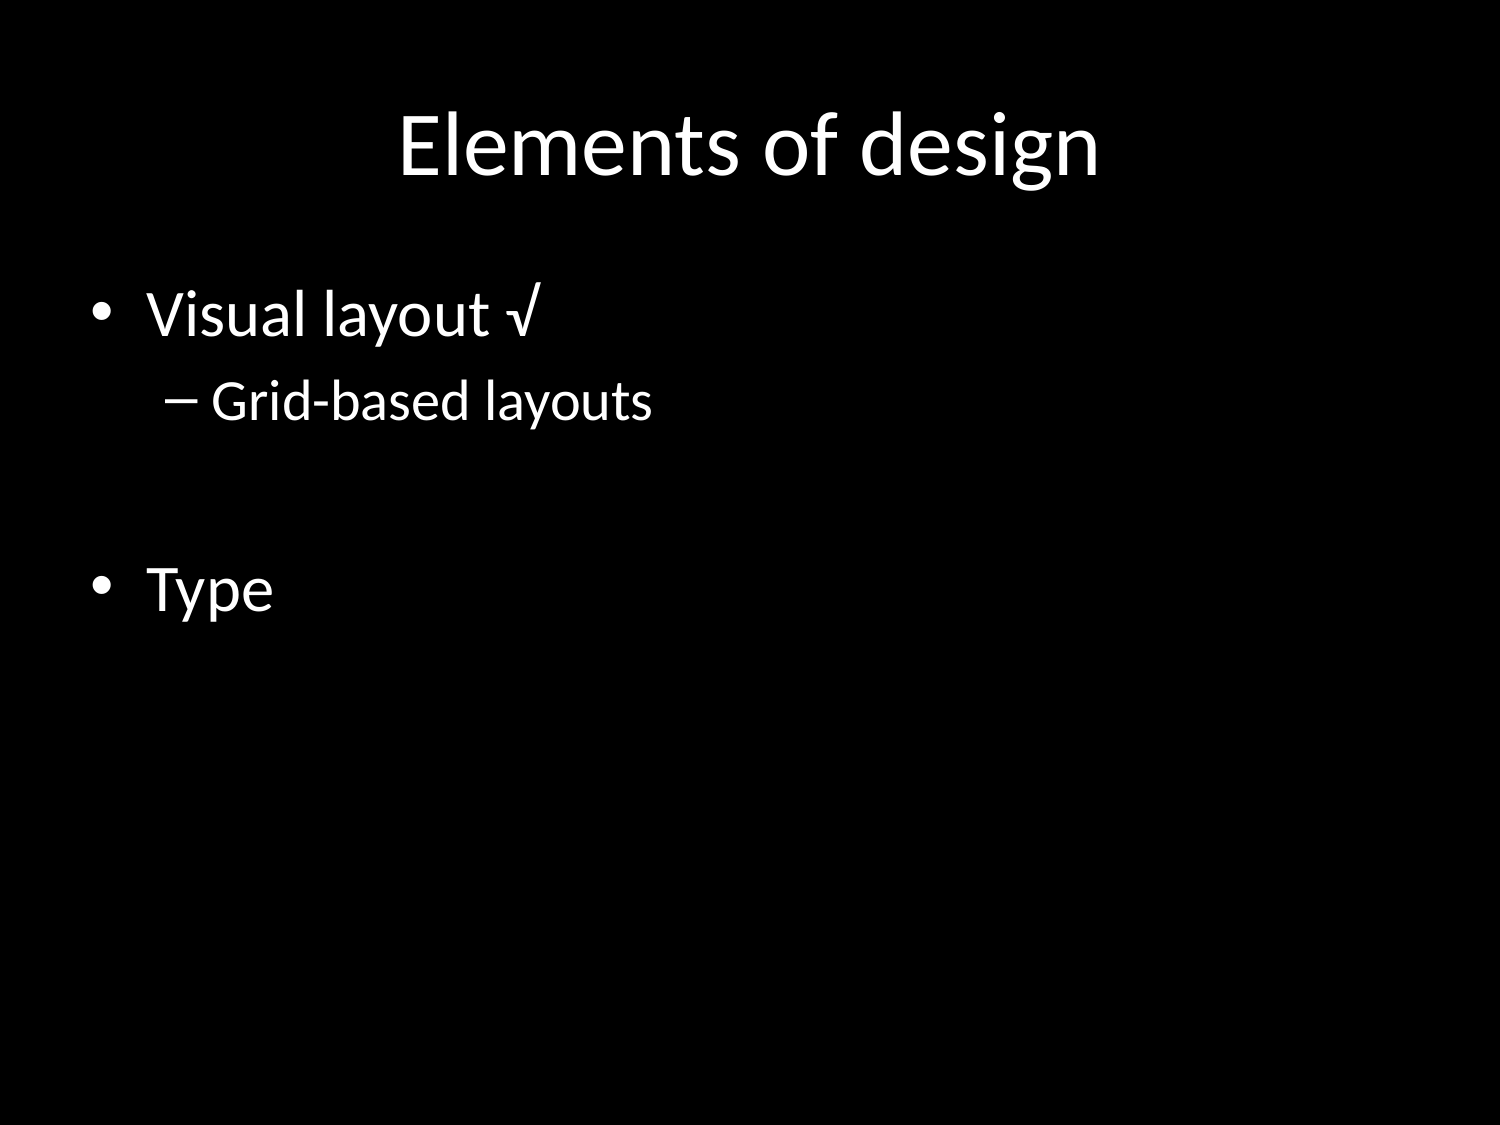

# Elements of design
Visual layout √
Grid-based layouts

Type